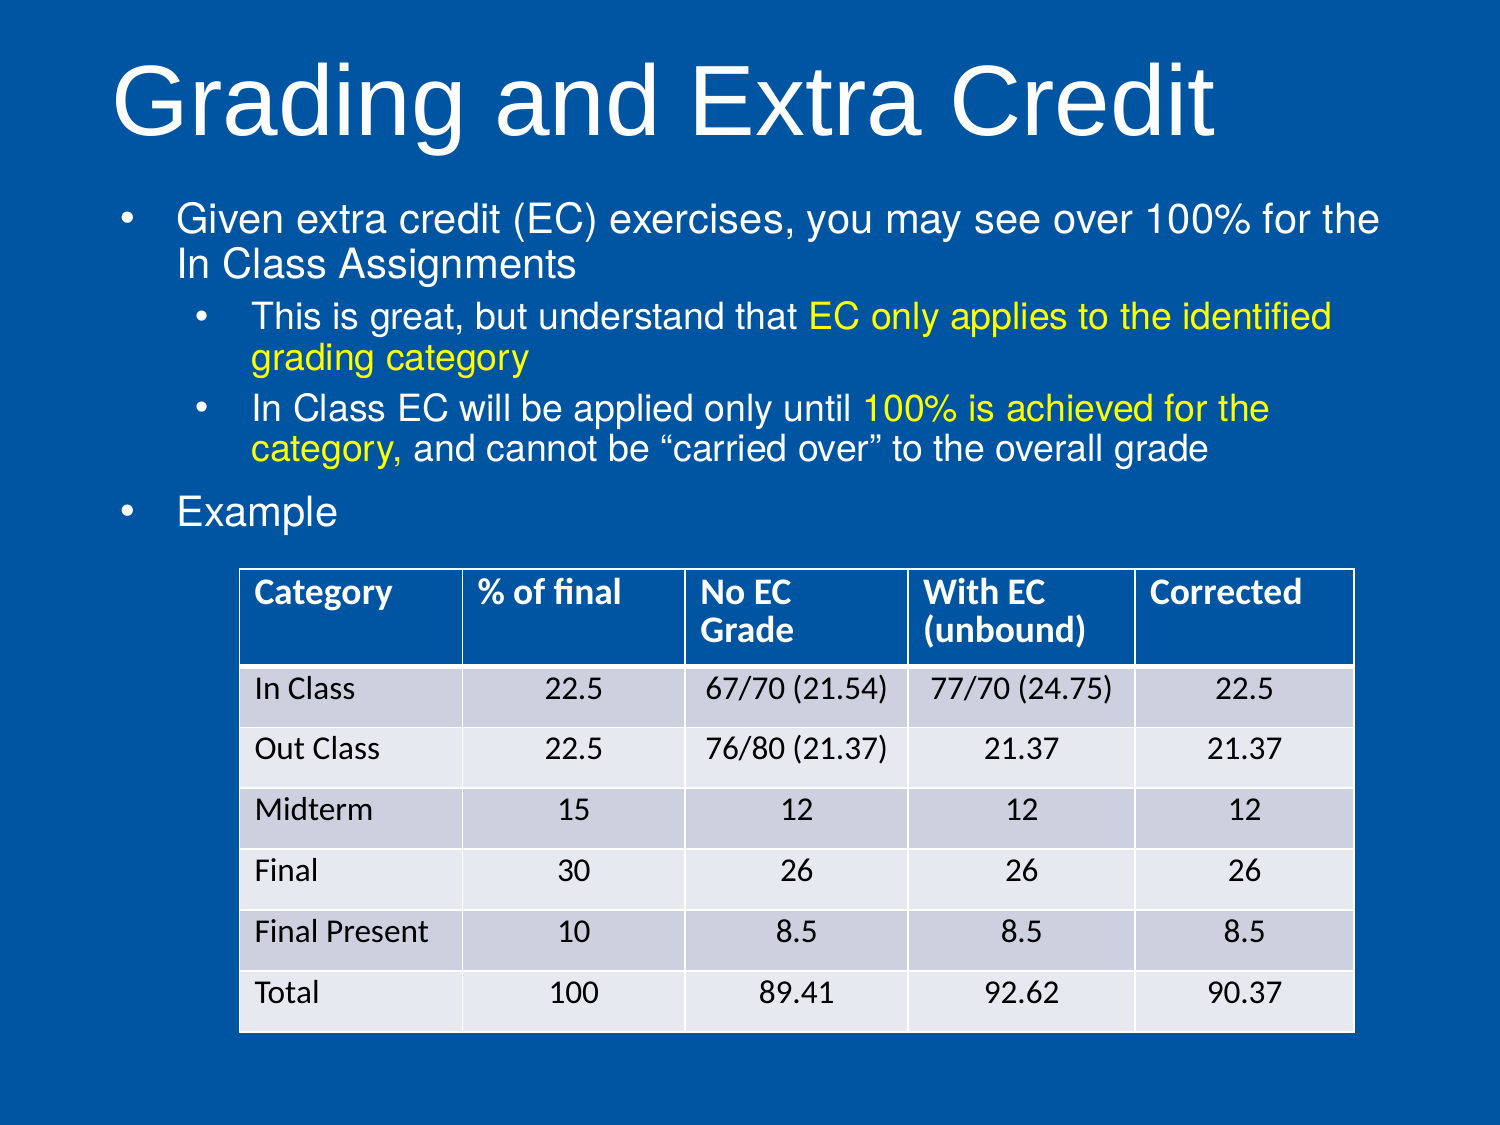

# Grading and Extra Credit
Given extra credit (EC) exercises, you may see over 100% for the In Class Assignments
This is great, but understand that EC only applies to the identified grading category
In Class EC will be applied only until 100% is achieved for the category, and cannot be “carried over” to the overall grade
Example

| Category | % of final | No EC Grade | With EC (unbound) | Corrected |
| --- | --- | --- | --- | --- |
| In Class | 22.5 | 67/70 (21.54) | 77/70 (24.75) | 22.5 |
| Out Class | 22.5 | 76/80 (21.37) | 21.37 | 21.37 |
| Midterm | 15 | 12 | 12 | 12 |
| Final | 30 | 26 | 26 | 26 |
| Final Present | 10 | 8.5 | 8.5 | 8.5 |
| Total | 100 | 89.41 | 92.62 | 90.37 |